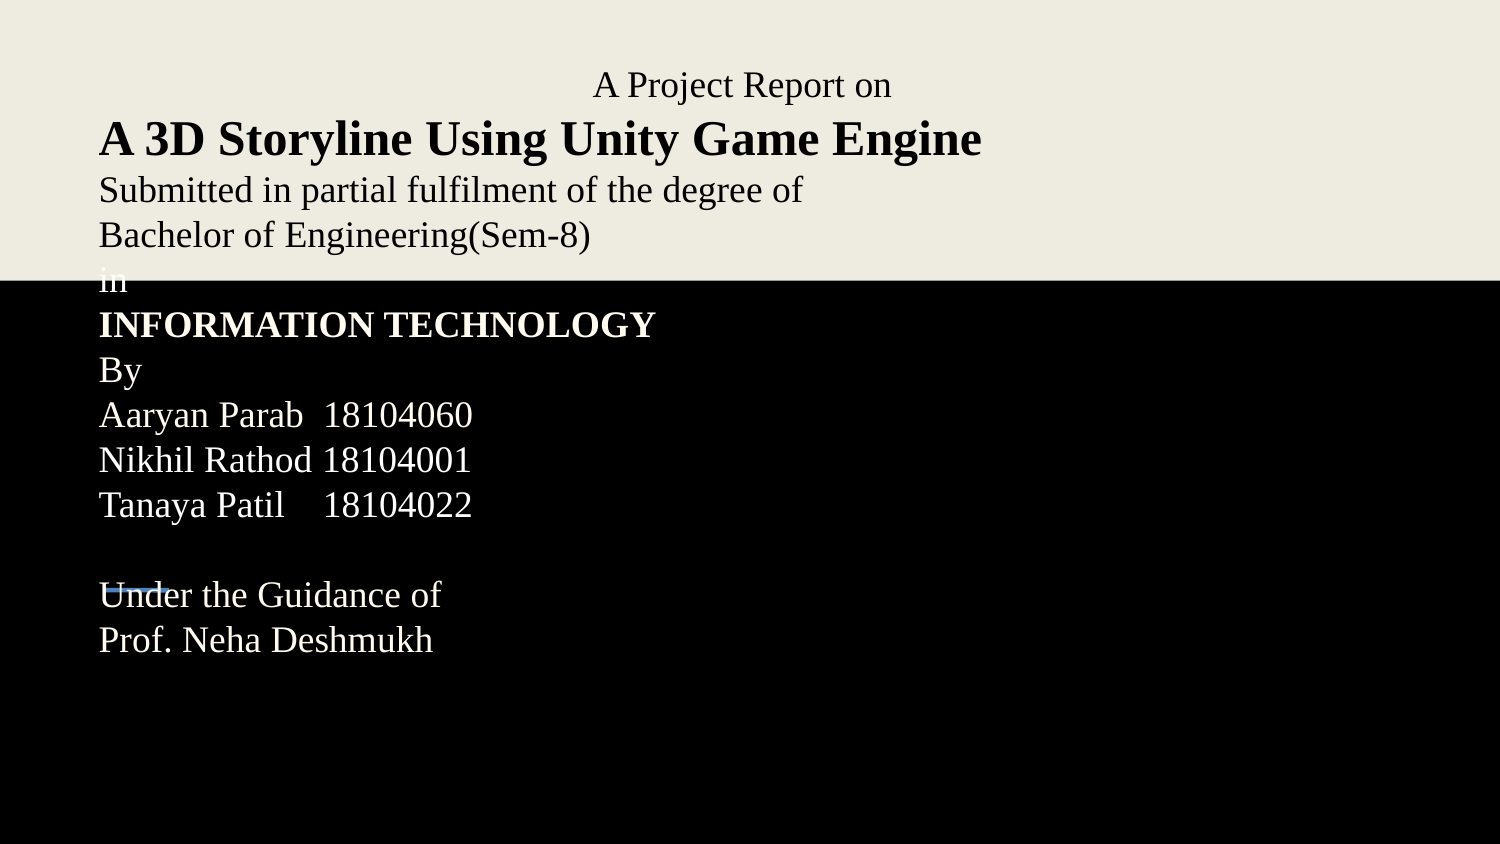

A Project Report on
A 3D Storyline Using Unity Game Engine
Submitted in partial fulfilment of the degree of
Bachelor of Engineering(Sem-8)
in
INFORMATION TECHNOLOGY
By
Aaryan Parab  18104060
Nikhil Rathod 18104001
Tanaya Patil    18104022
Under the Guidance of
Prof. Neha Deshmukh